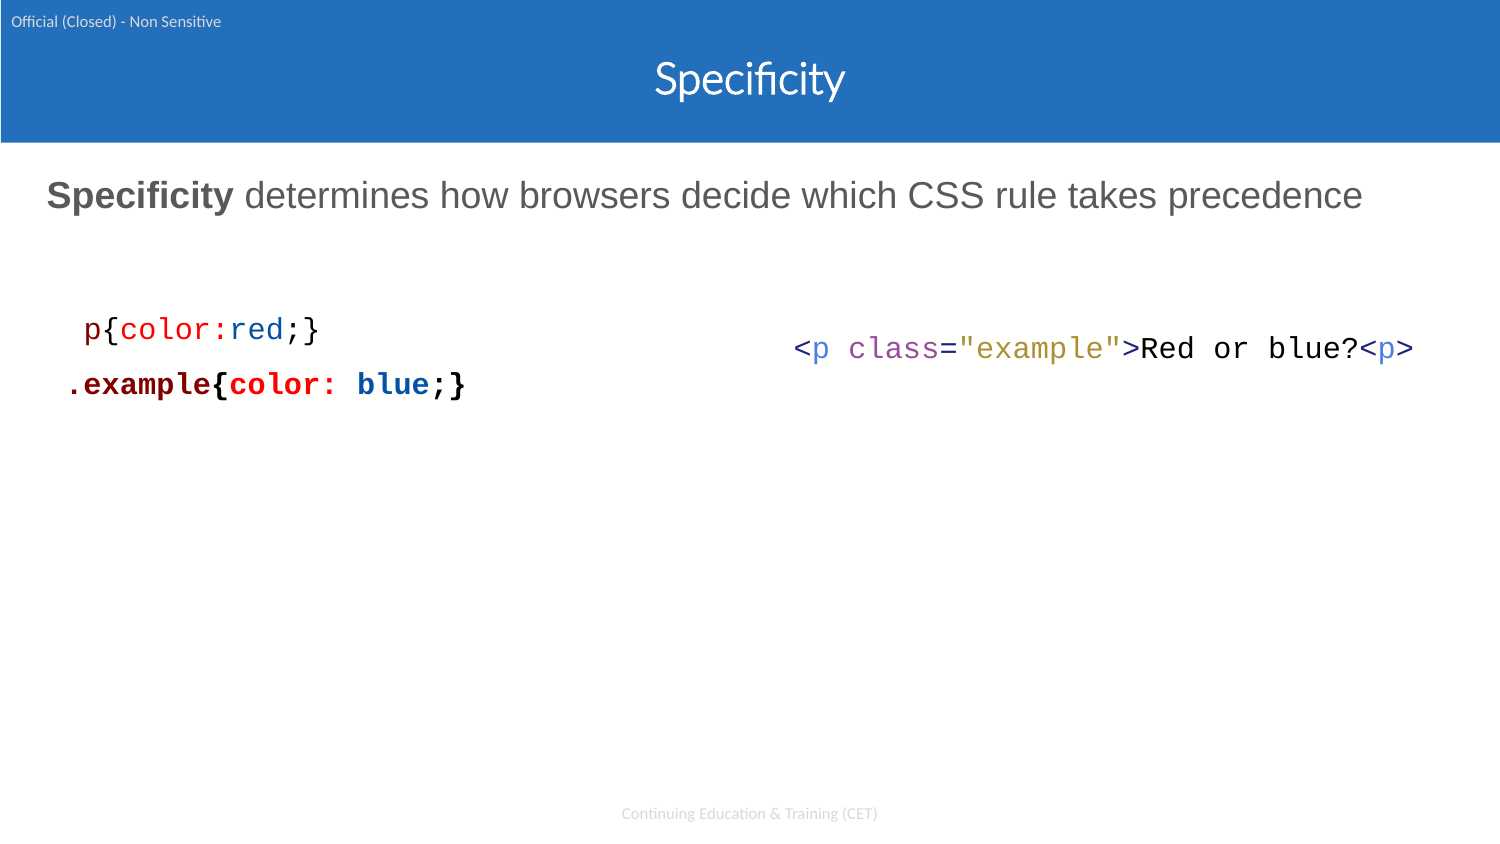

Official (Closed) - Non Sensitive

Specificity
Specificity determines how browsers decide which CSS rule takes precedence

 p{color:red;}
.example{color: blue;}
<p class="example">Red or blue?<p>
Continuing Education & Training (CET)